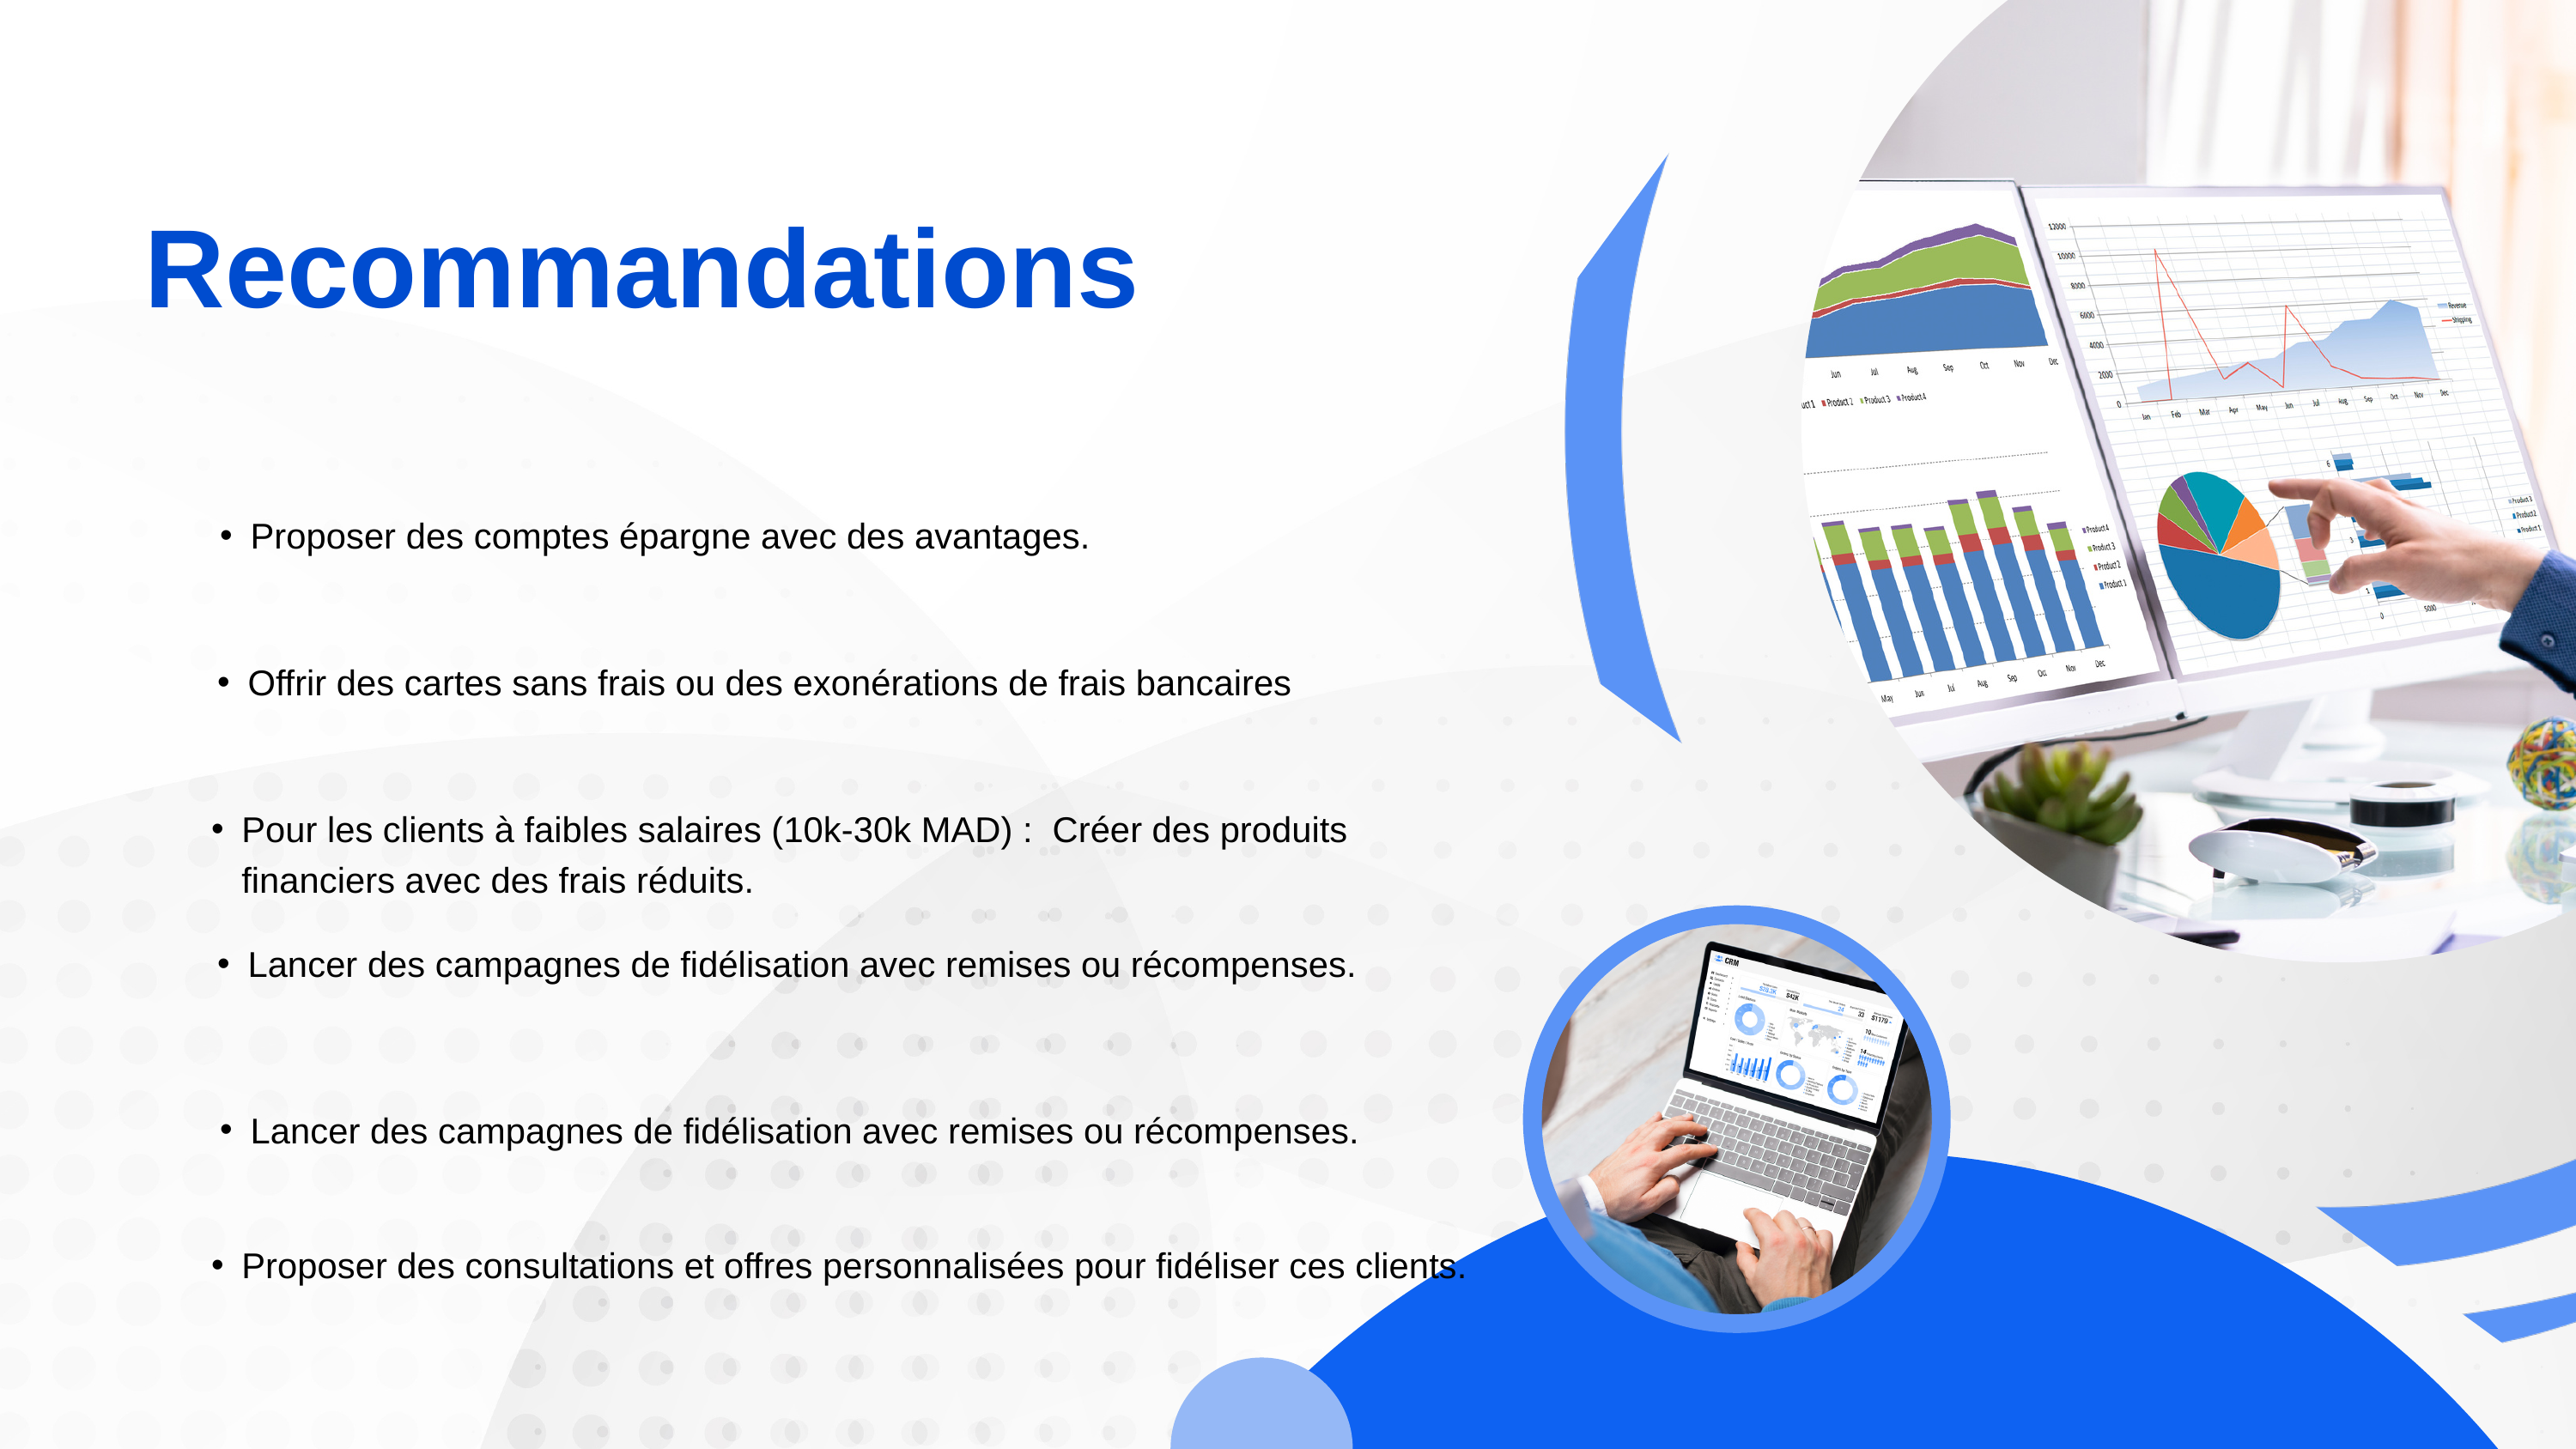

Recommandations
Proposer des comptes épargne avec des avantages.
Offrir des cartes sans frais ou des exonérations de frais bancaires
Pour les clients à faibles salaires (10k-30k MAD) :  Créer des produits financiers avec des frais réduits.

Lancer des campagnes de fidélisation avec remises ou récompenses.
Lancer des campagnes de fidélisation avec remises ou récompenses.

Proposer des consultations et offres personnalisées pour fidéliser ces clients.